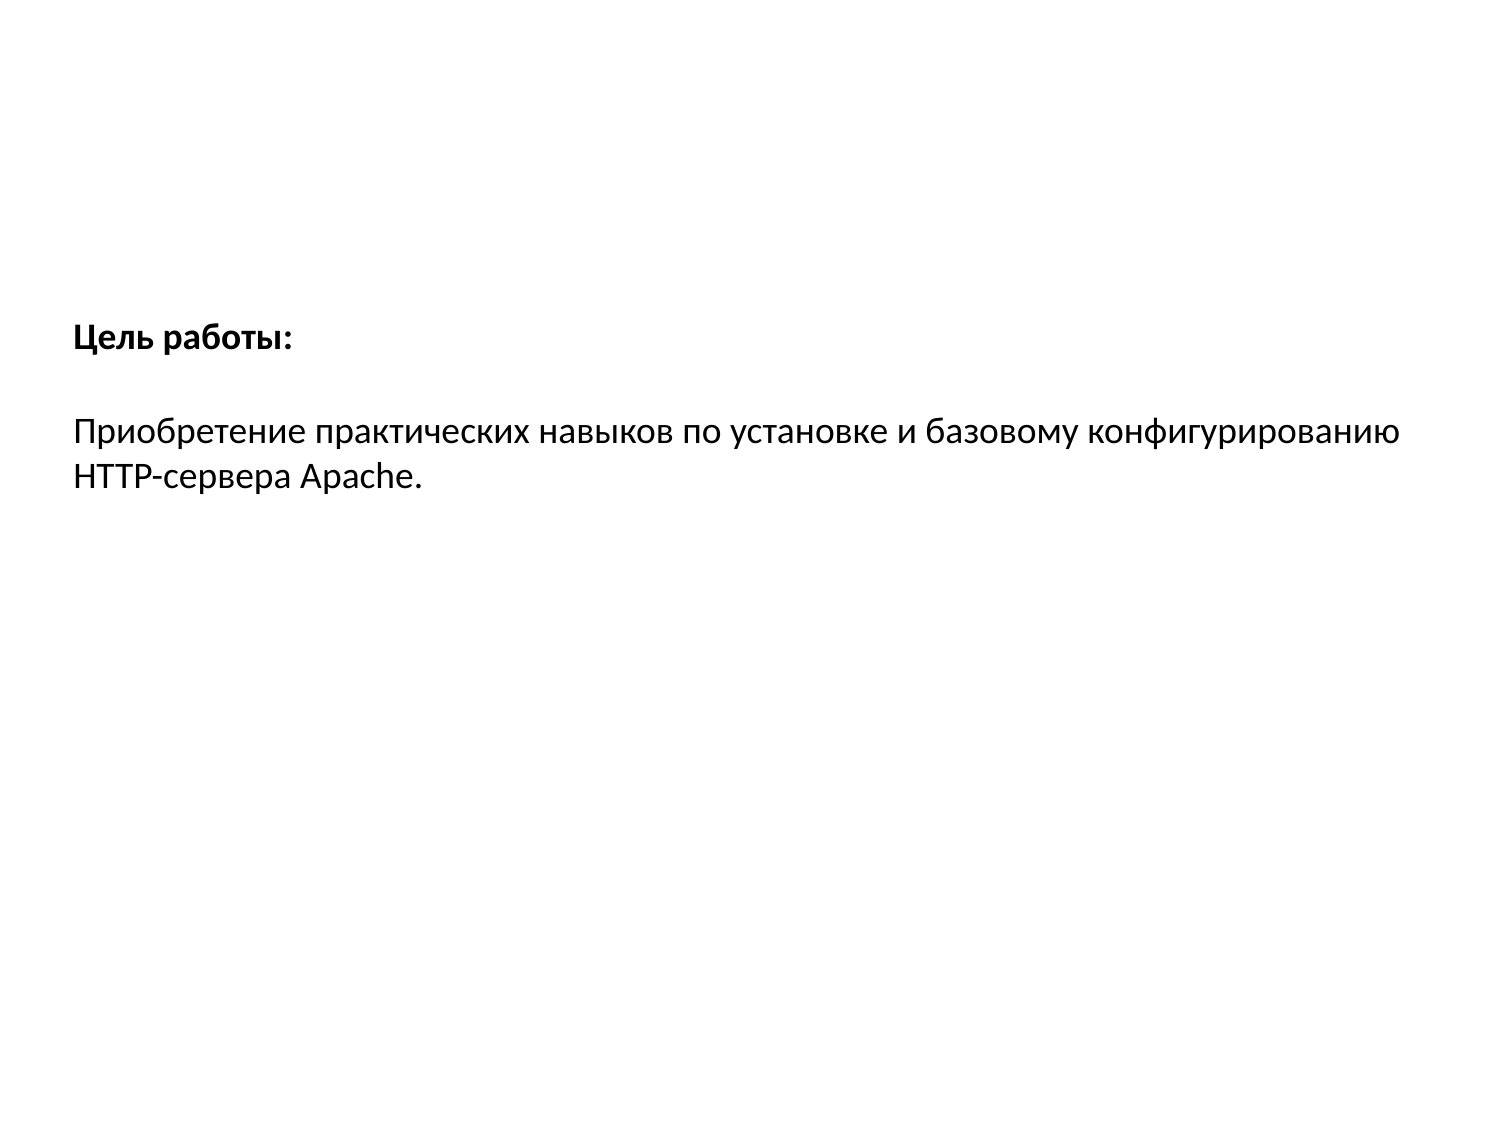

Цель работы:
Приобретение практических навыков по установке и базовому конфигурированию HTTP-сервера Apache.